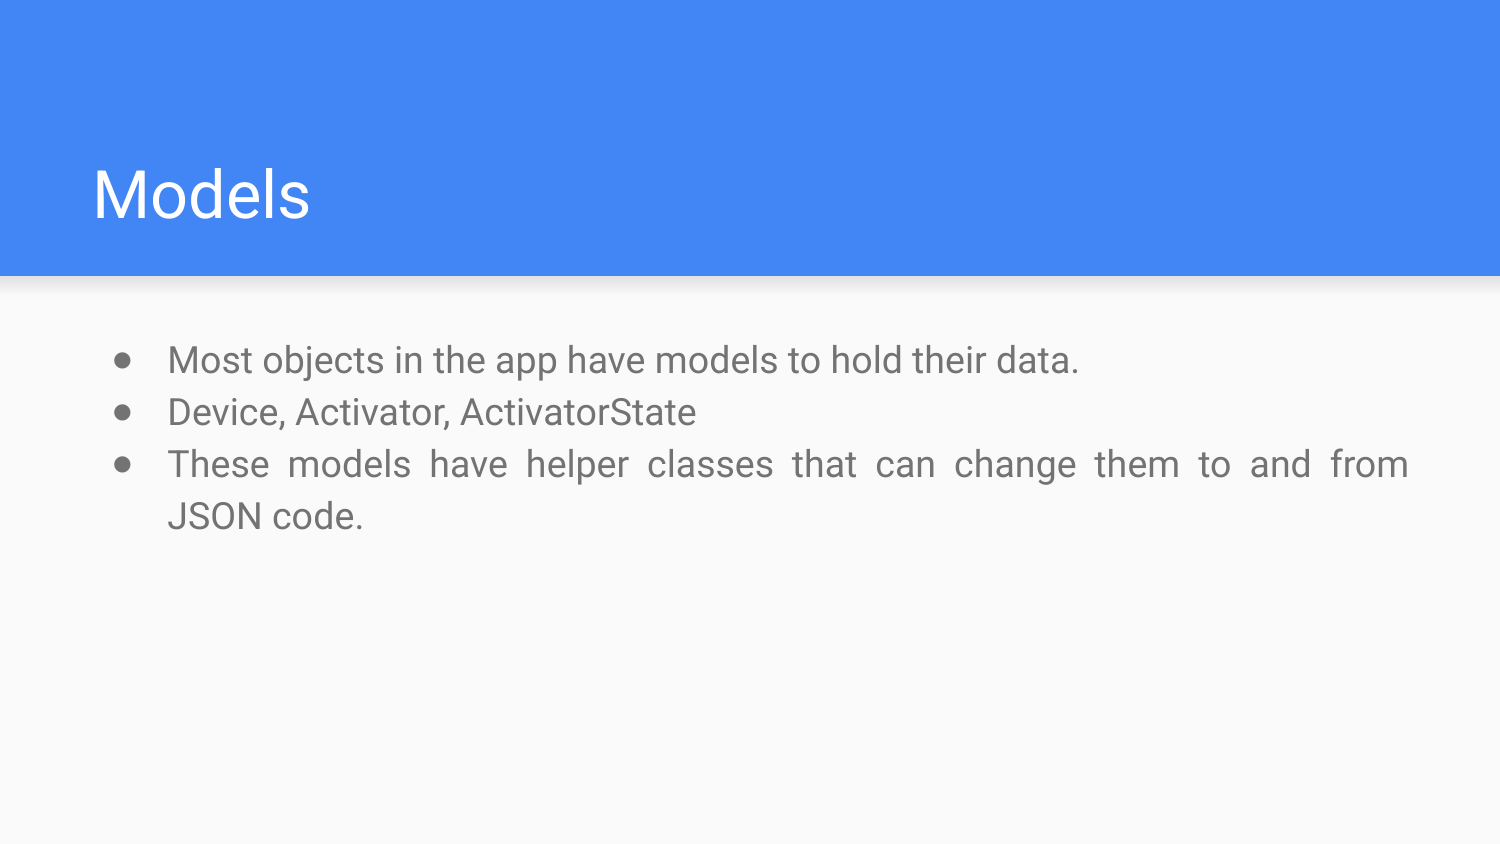

# Models
Most objects in the app have models to hold their data.
Device, Activator, ActivatorState
These models have helper classes that can change them to and from JSON code.